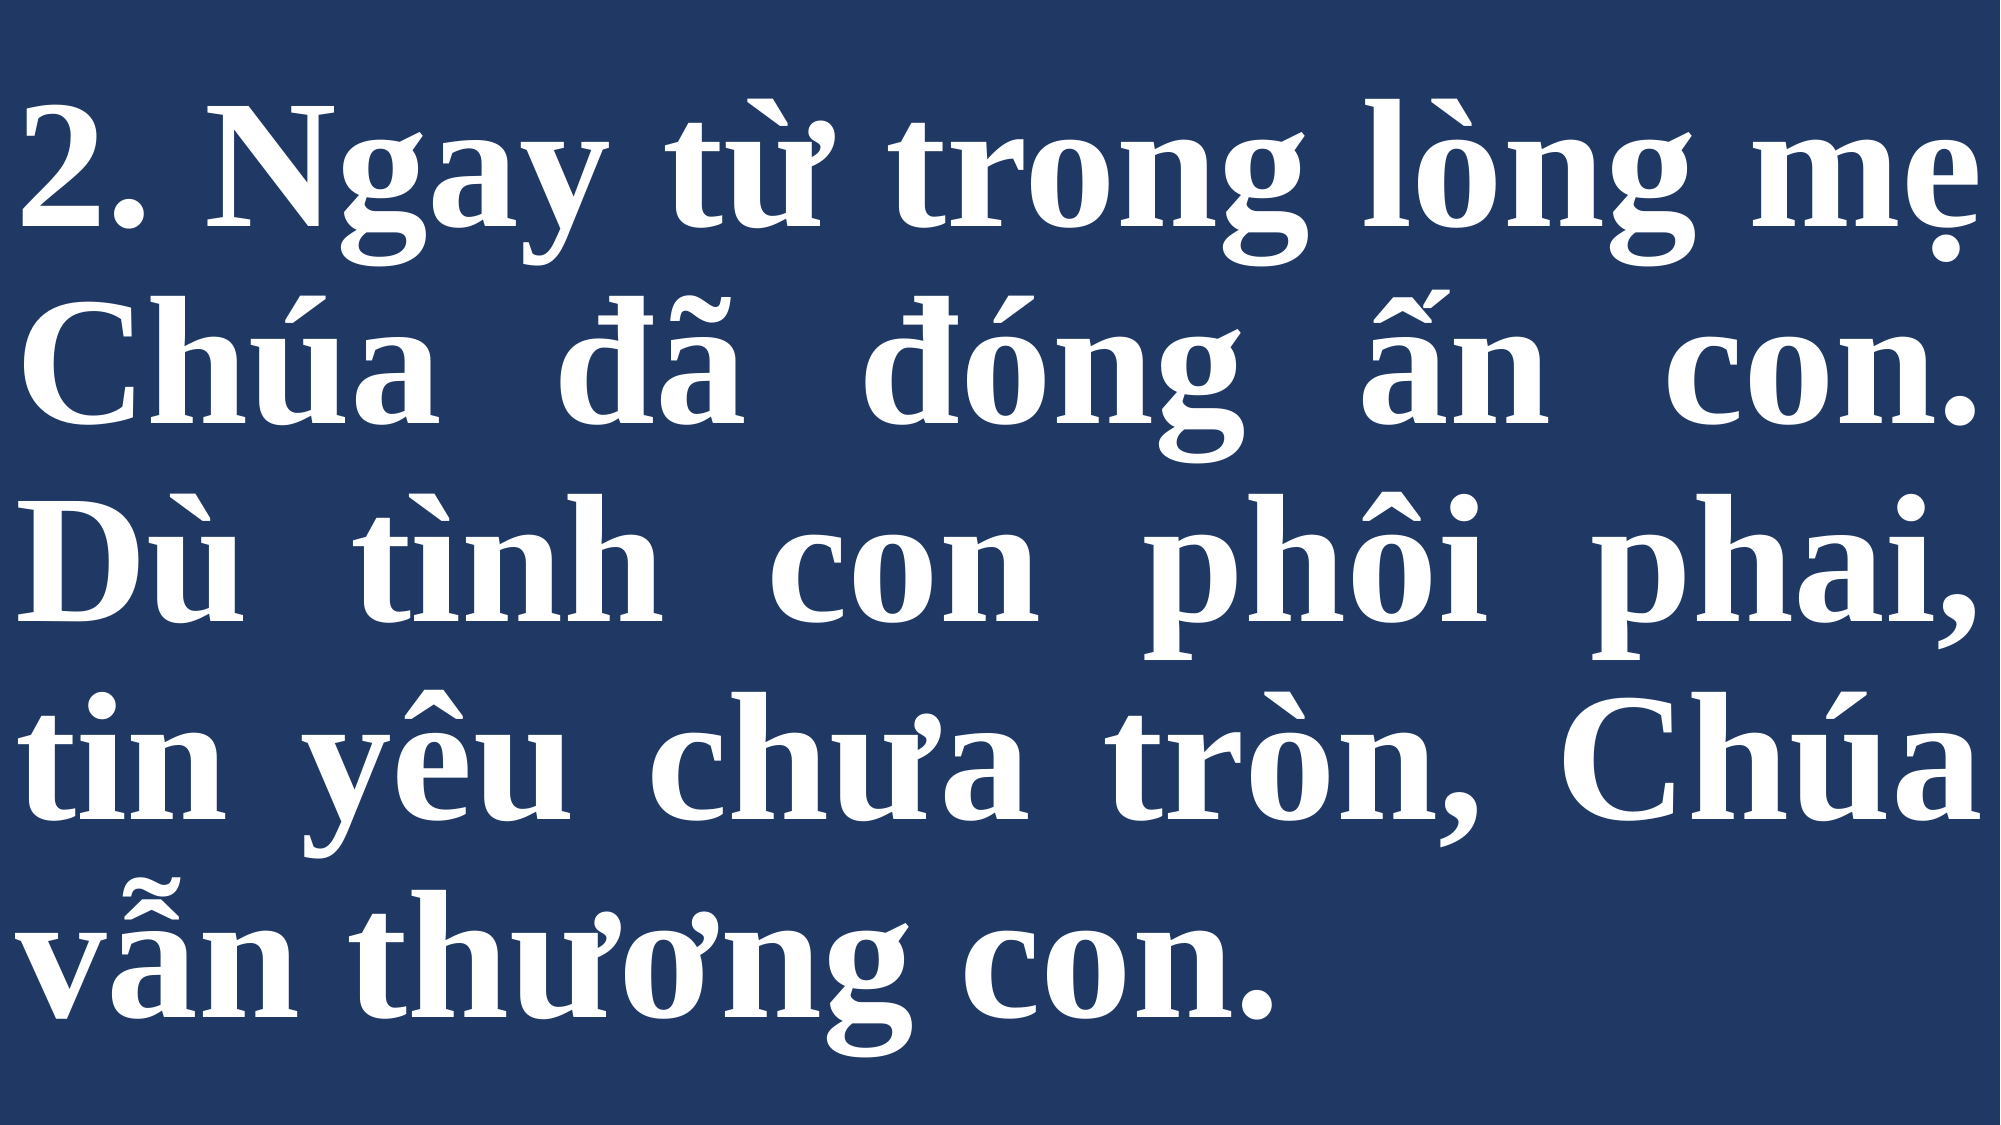

# 2. Ngay từ trong lòng mẹ Chúa đã đóng ấn con. Dù tình con phôi phai, tin yêu chưa tròn, Chúa vẫn thương con.